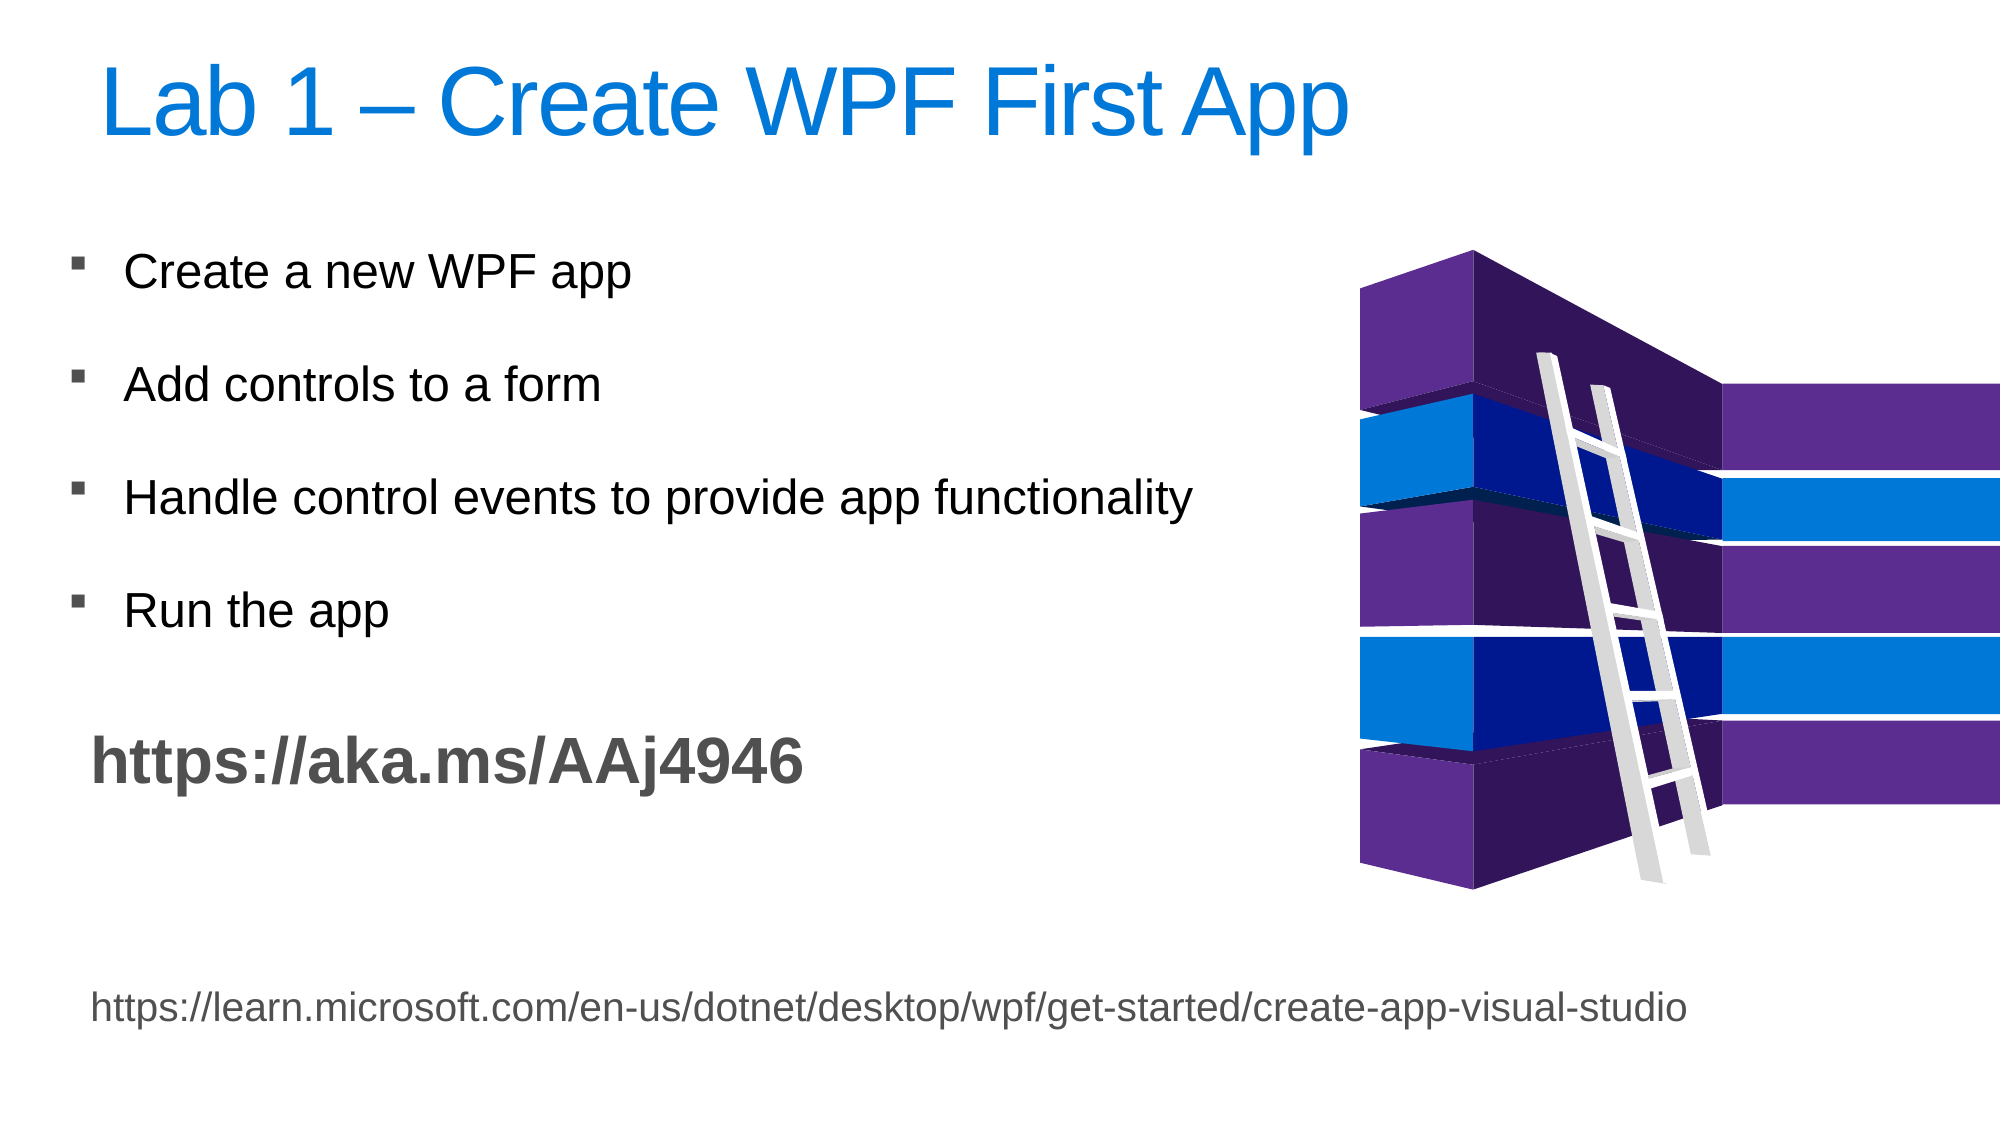

# Lab 1 – Create WPF First App
Create a new WPF app
Add controls to a form
Handle control events to provide app functionality
Run the app

https://aka.ms/AAj4946
https://learn.microsoft.com/en-us/dotnet/desktop/wpf/get-started/create-app-visual-studio